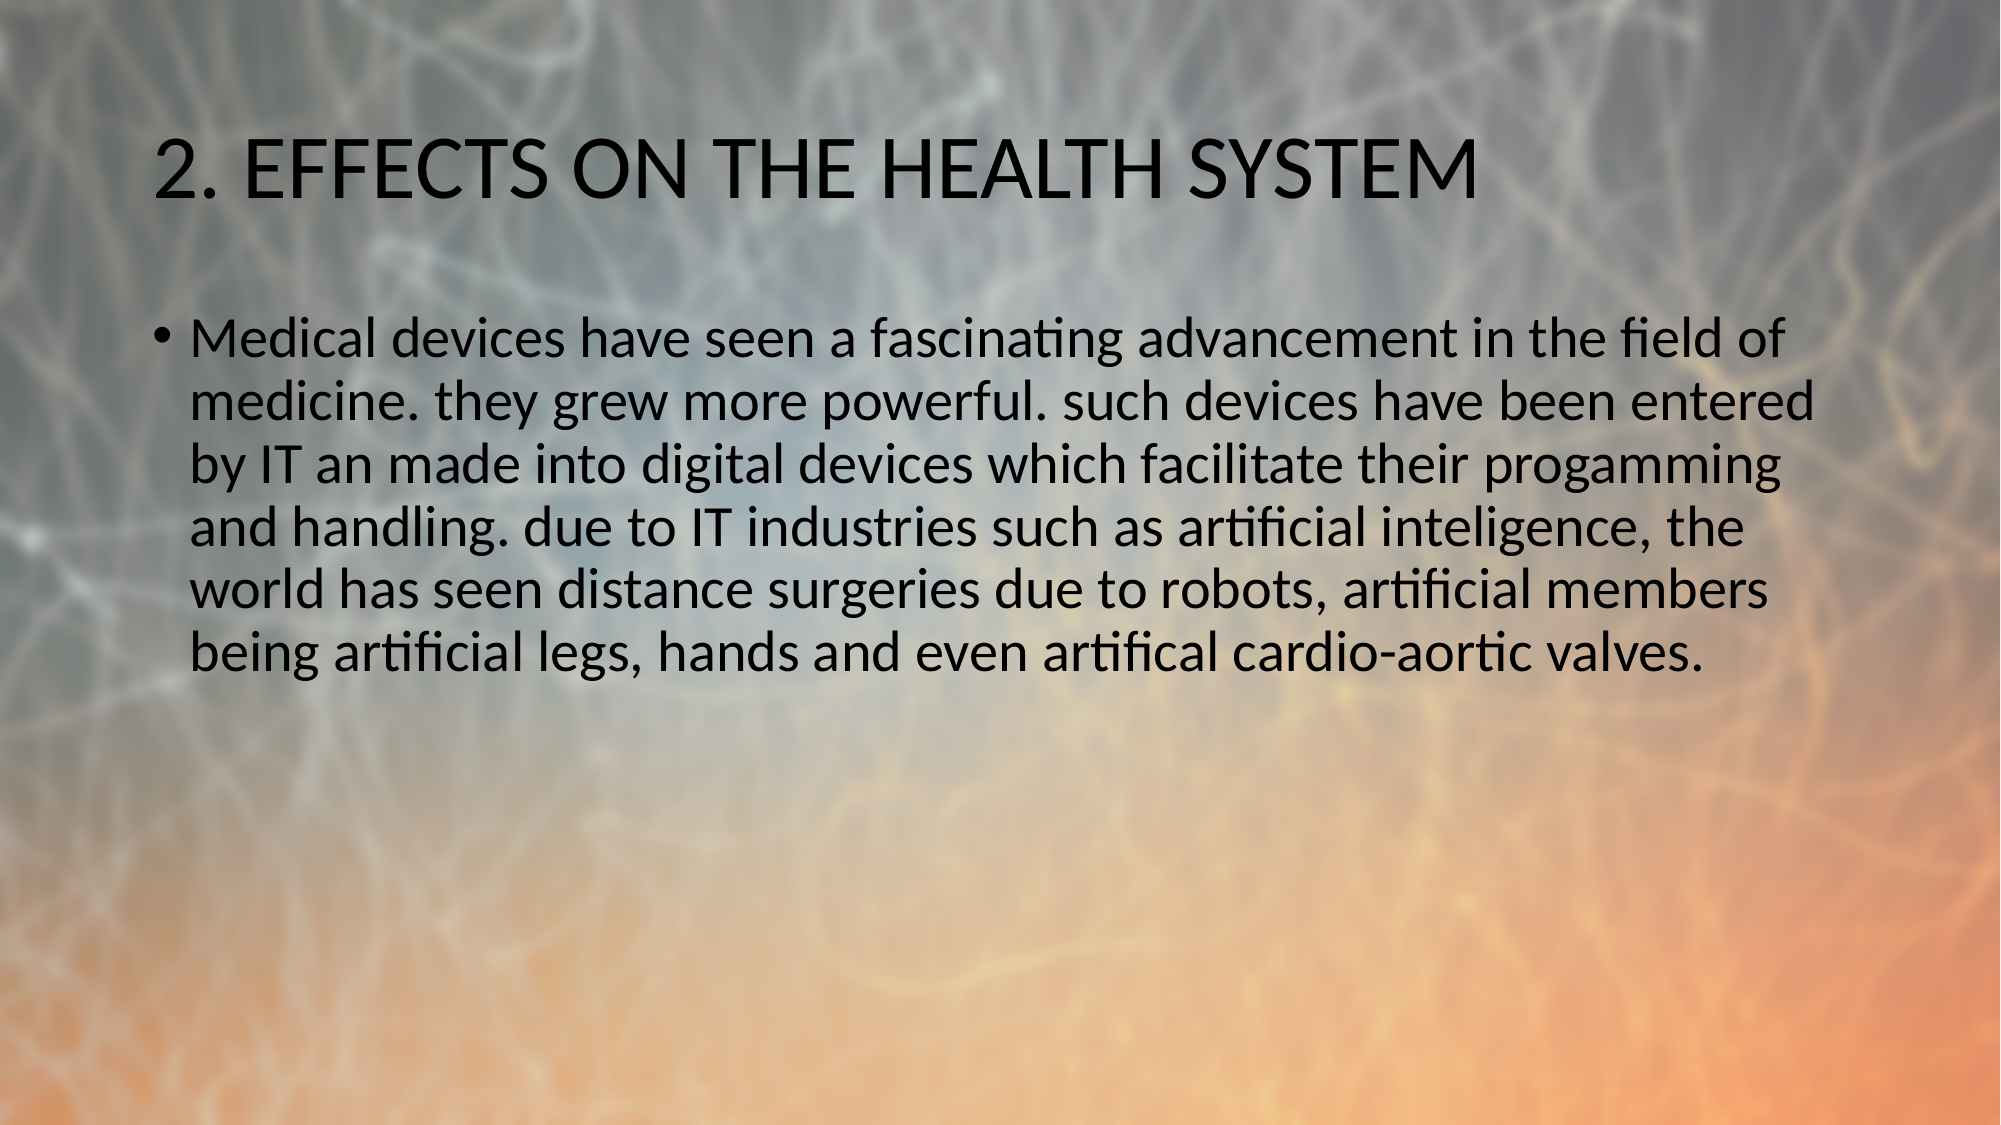

# 2. EFFECTS ON THE HEALTH SYSTEM
Medical devices have seen a fascinating advancement in the field of medicine. they grew more powerful. such devices have been entered by IT an made into digital devices which facilitate their progamming and handling. due to IT industries such as artificial inteligence, the world has seen distance surgeries due to robots, artificial members being artificial legs, hands and even artifical cardio-aortic valves.